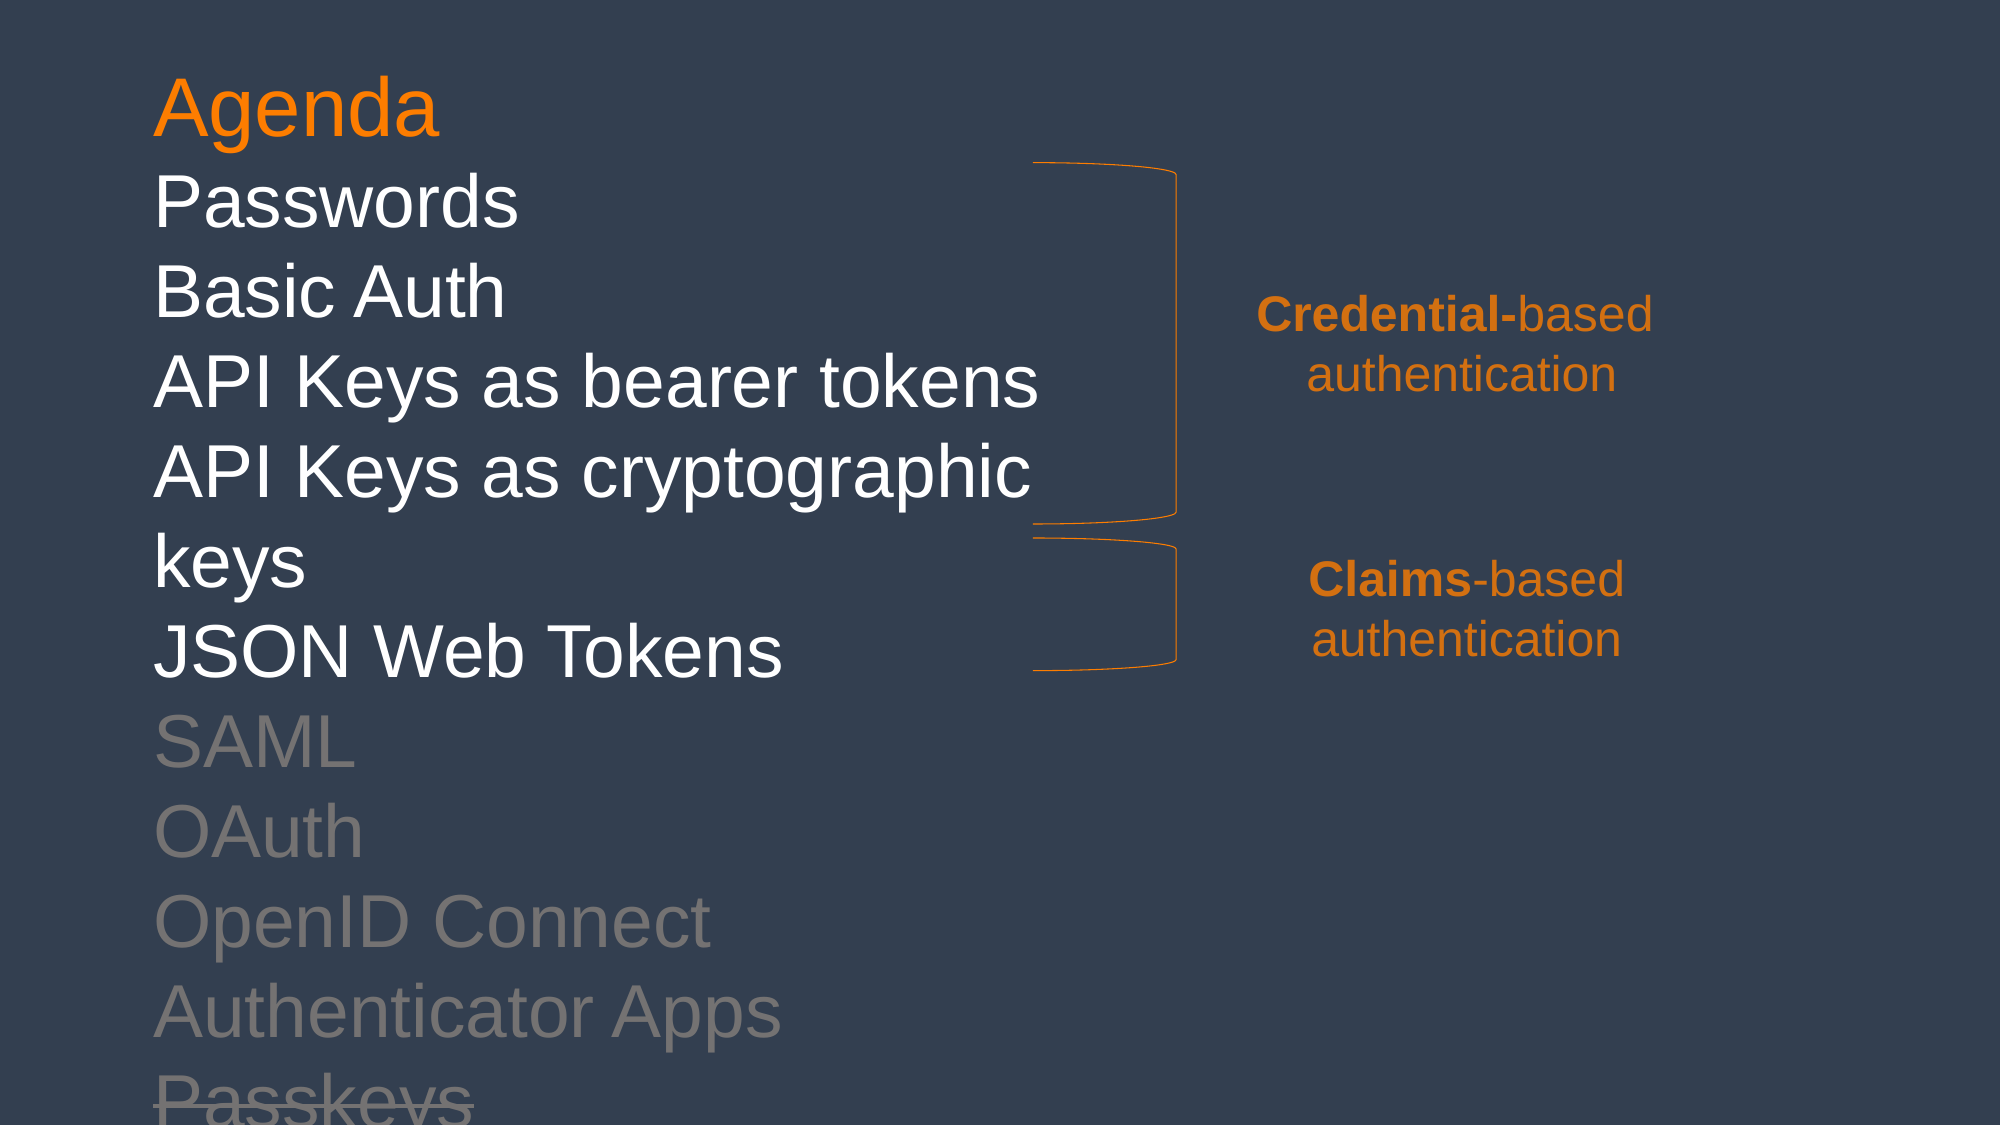

JWT / "Jot" / "Jot tokens"

Agenda
Passwords
Basic Auth
API Keys as bearer tokens
API Keys as cryptographic keys
JSON Web Tokens
SAML
OAuth
OpenID Connect
Authenticator Apps
Passkeys

Credential-based
authentication

Claims-based
authentication